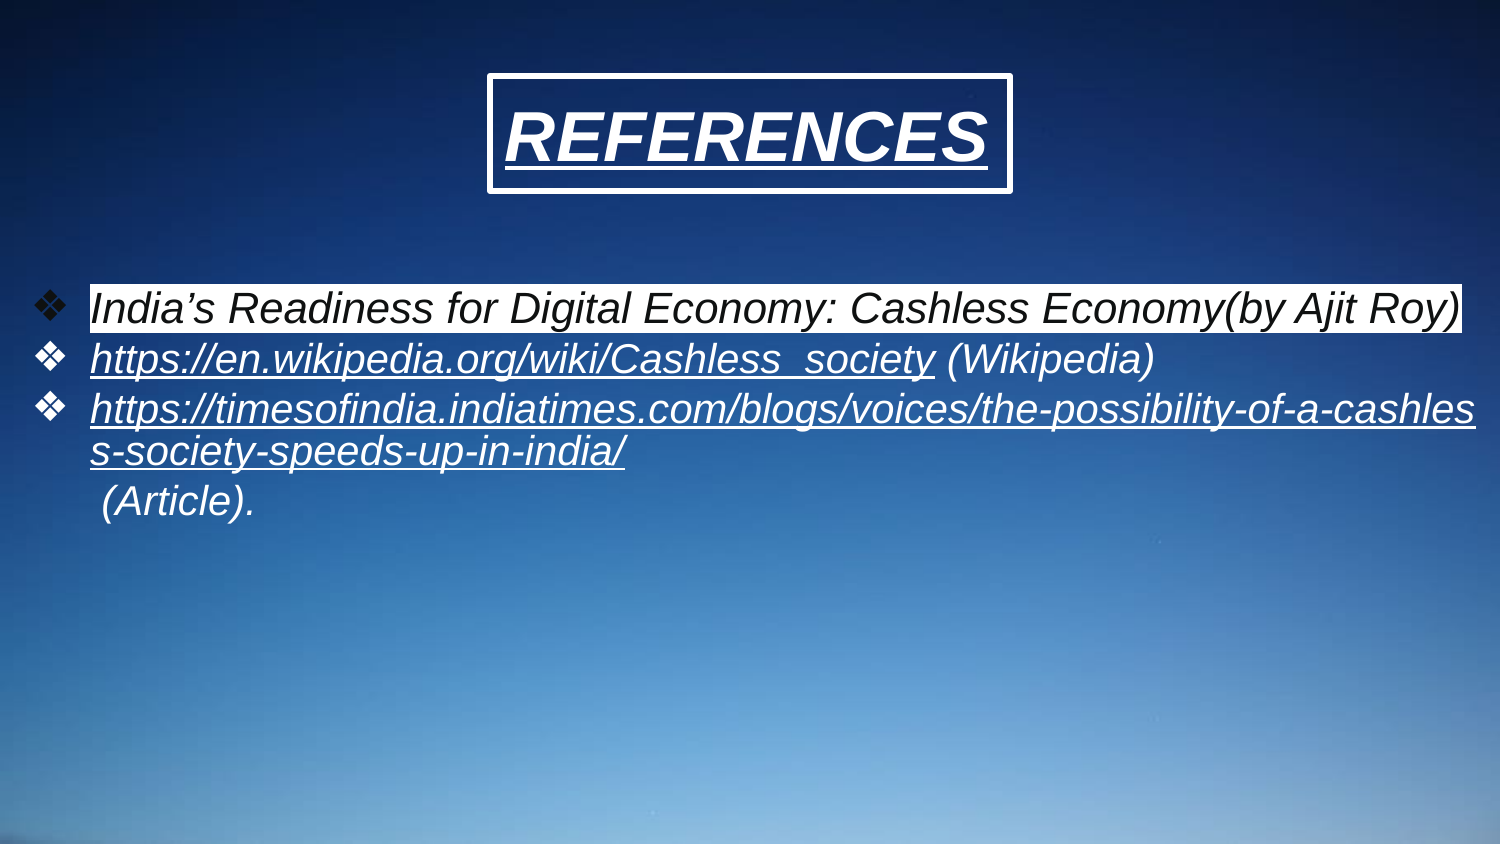

REFERENCES
India’s Readiness for Digital Economy: Cashless Economy(by Ajit Roy)
https://en.wikipedia.org/wiki/Cashless_society (Wikipedia)
https://timesofindia.indiatimes.com/blogs/voices/the-possibility-of-a-cashless-society-speeds-up-in-india/ (Article).